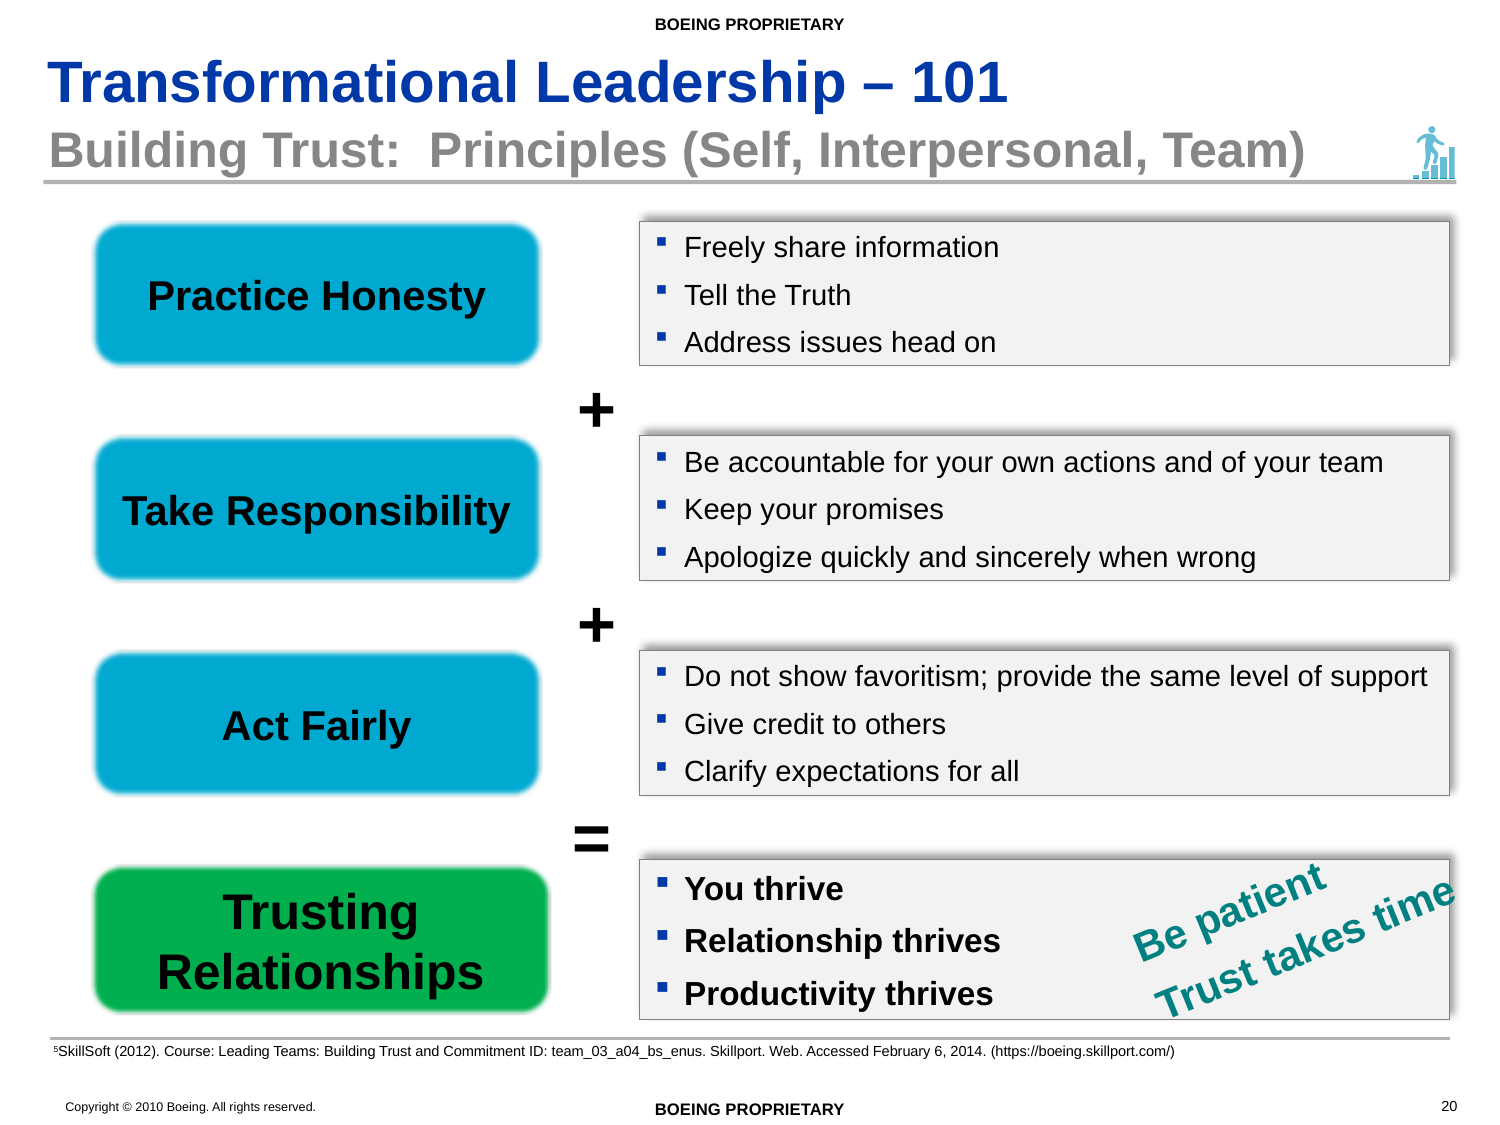

# Building Trust:  Principles (Self, Interpersonal, Team)
Practice Honesty
Freely share information
Tell the Truth
Address issues head on
+
Take Responsibility
Be accountable for your own actions and of your team
Keep your promises
Apologize quickly and sincerely when wrong
+
Act Fairly
Do not show favoritism; provide the same level of support
Give credit to others
Clarify expectations for all
=
Be patient
Trust takes time
Trusting Relationships
You thrive
Relationship thrives
Productivity thrives
5SkillSoft (2012). Course: Leading Teams: Building Trust and Commitment ID: team_03_a04_bs_enus. Skillport. Web. Accessed February 6, 2014. (https://boeing.skillport.com/)
20